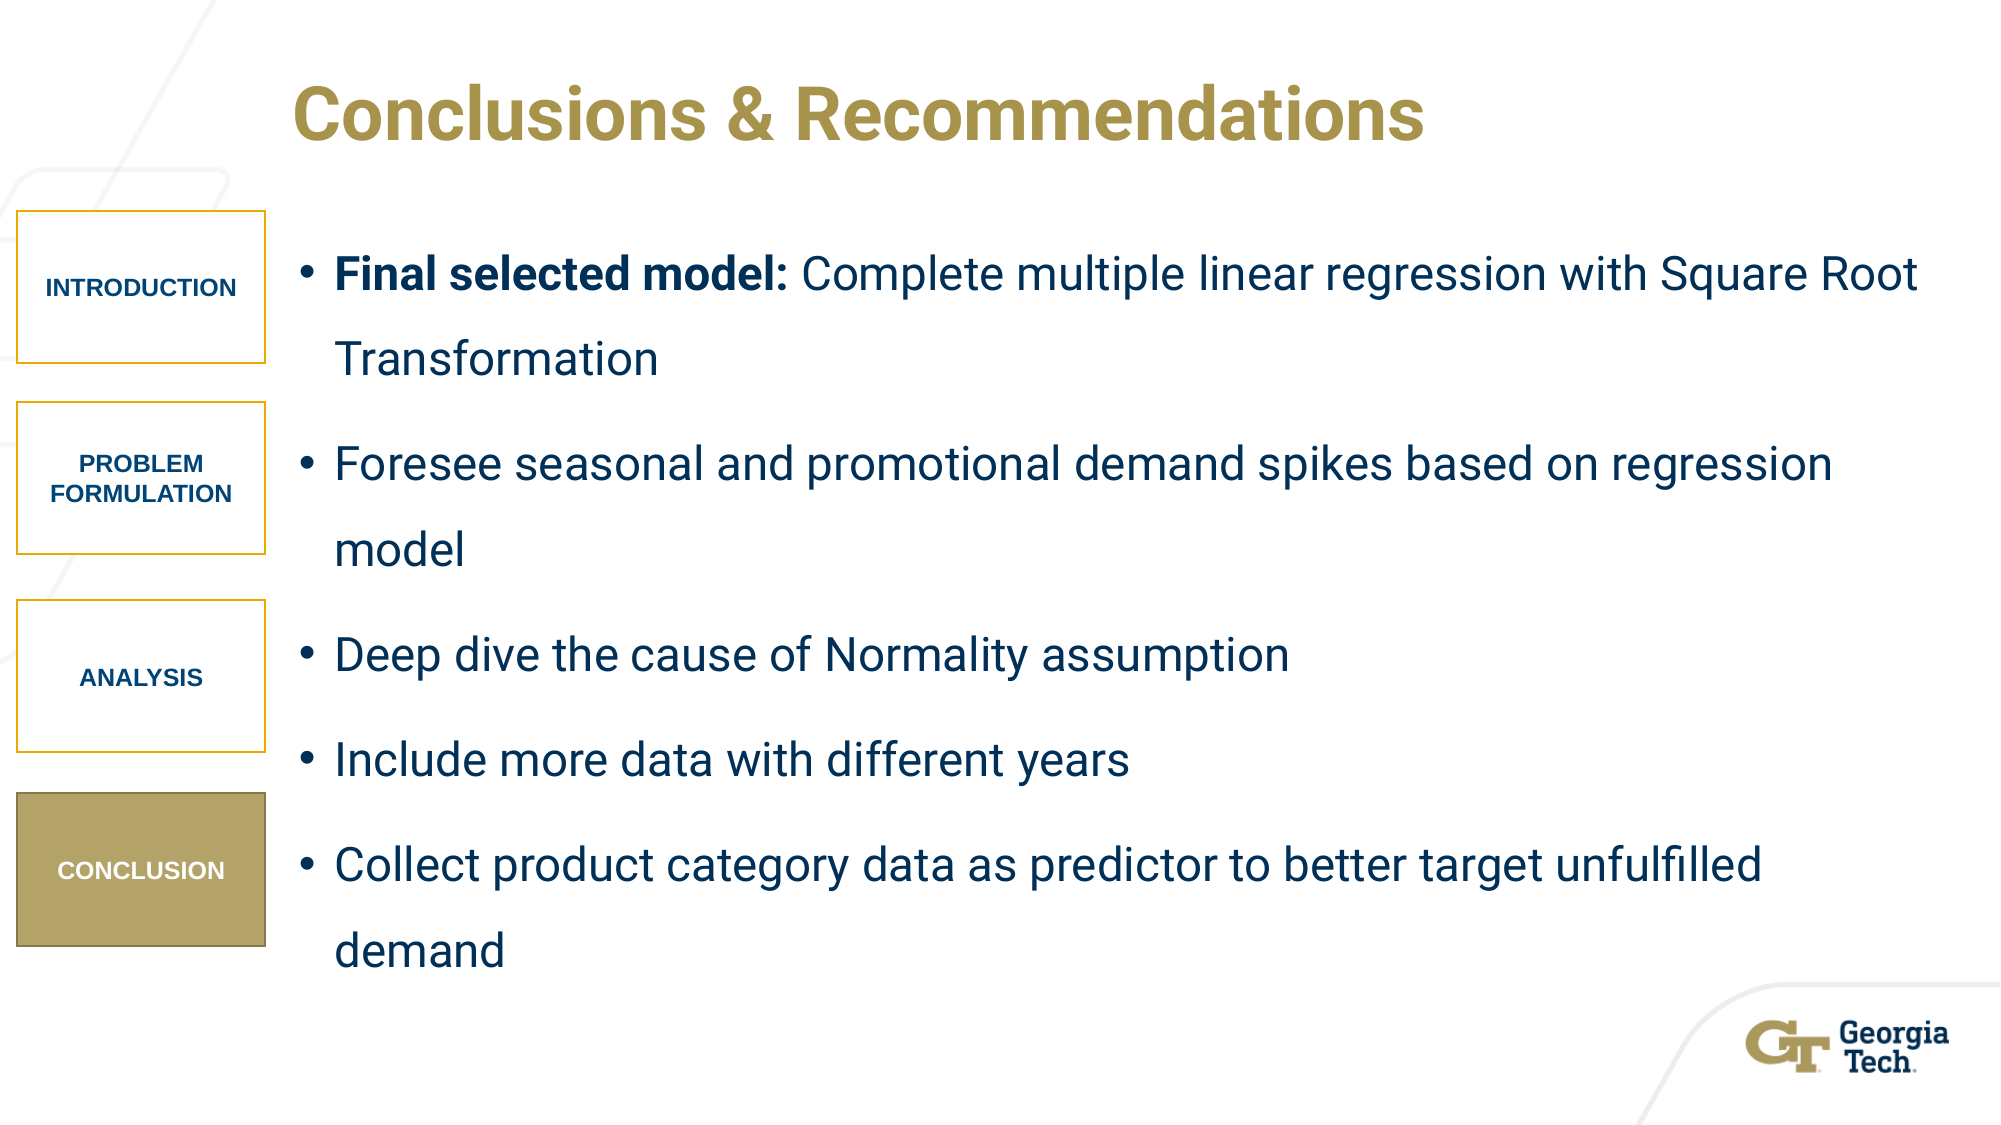

# Conclusions & Recommendations
Final selected model: Complete multiple linear regression with Square Root Transformation
Foresee seasonal and promotional demand spikes based on regression model
Deep dive the cause of Normality assumption
Include more data with different years
Collect product category data as predictor to better target unfulfilled demand

INTRODUCTION

PROBLEM FORMULATION
ANALYSIS
CONCLUSION